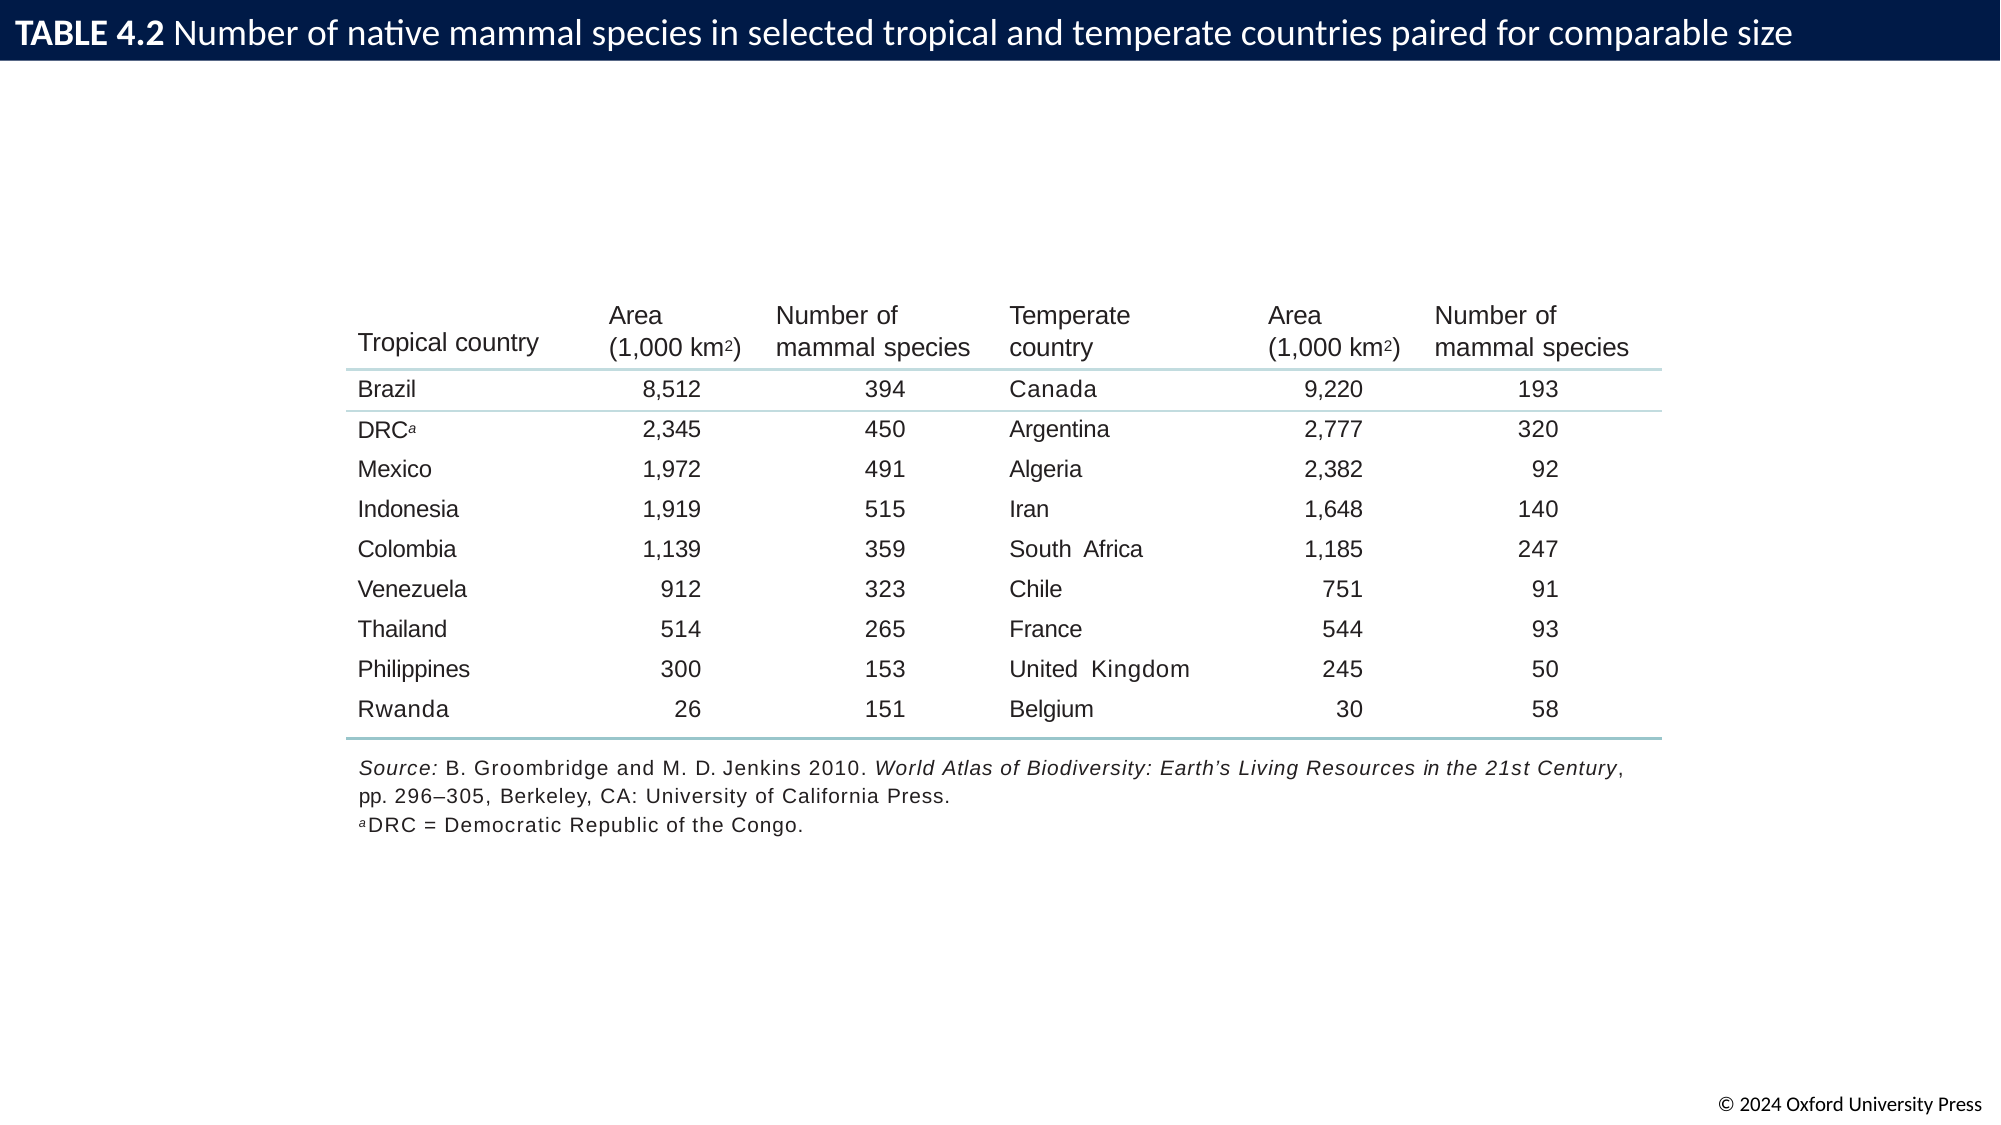

# TABLE 4.2 Number of native mammal species in selected tropical and temperate countries paired for comparable size
| Tropical country | Area (1,000 km2) | Number of mammal species | Temperate country | Area (1,000 km2) | Number of mammal species |
| --- | --- | --- | --- | --- | --- |
| Brazil | 8,512 | 394 | Canada | 9,220 | 193 |
| DRCa | 2,345 | 450 | Argentina | 2,777 | 320 |
| Mexico | 1,972 | 491 | Algeria | 2,382 | 92 |
| Indonesia | 1,919 | 515 | Iran | 1,648 | 140 |
| Colombia | 1,139 | 359 | South Africa | 1,185 | 247 |
| Venezuela | 912 | 323 | Chile | 751 | 91 |
| Thailand | 514 | 265 | France | 544 | 93 |
| Philippines | 300 | 153 | United Kingdom | 245 | 50 |
| Rwanda | 26 | 151 | Belgium | 30 | 58 |
Source: B. Groombridge and M. D. Jenkins 2010. World Atlas of Biodiversity: Earth’s Living Resources in the 21st Century,
pp. 296–305, Berkeley, CA: University of California Press.
aDRC = Democratic Republic of the Congo.